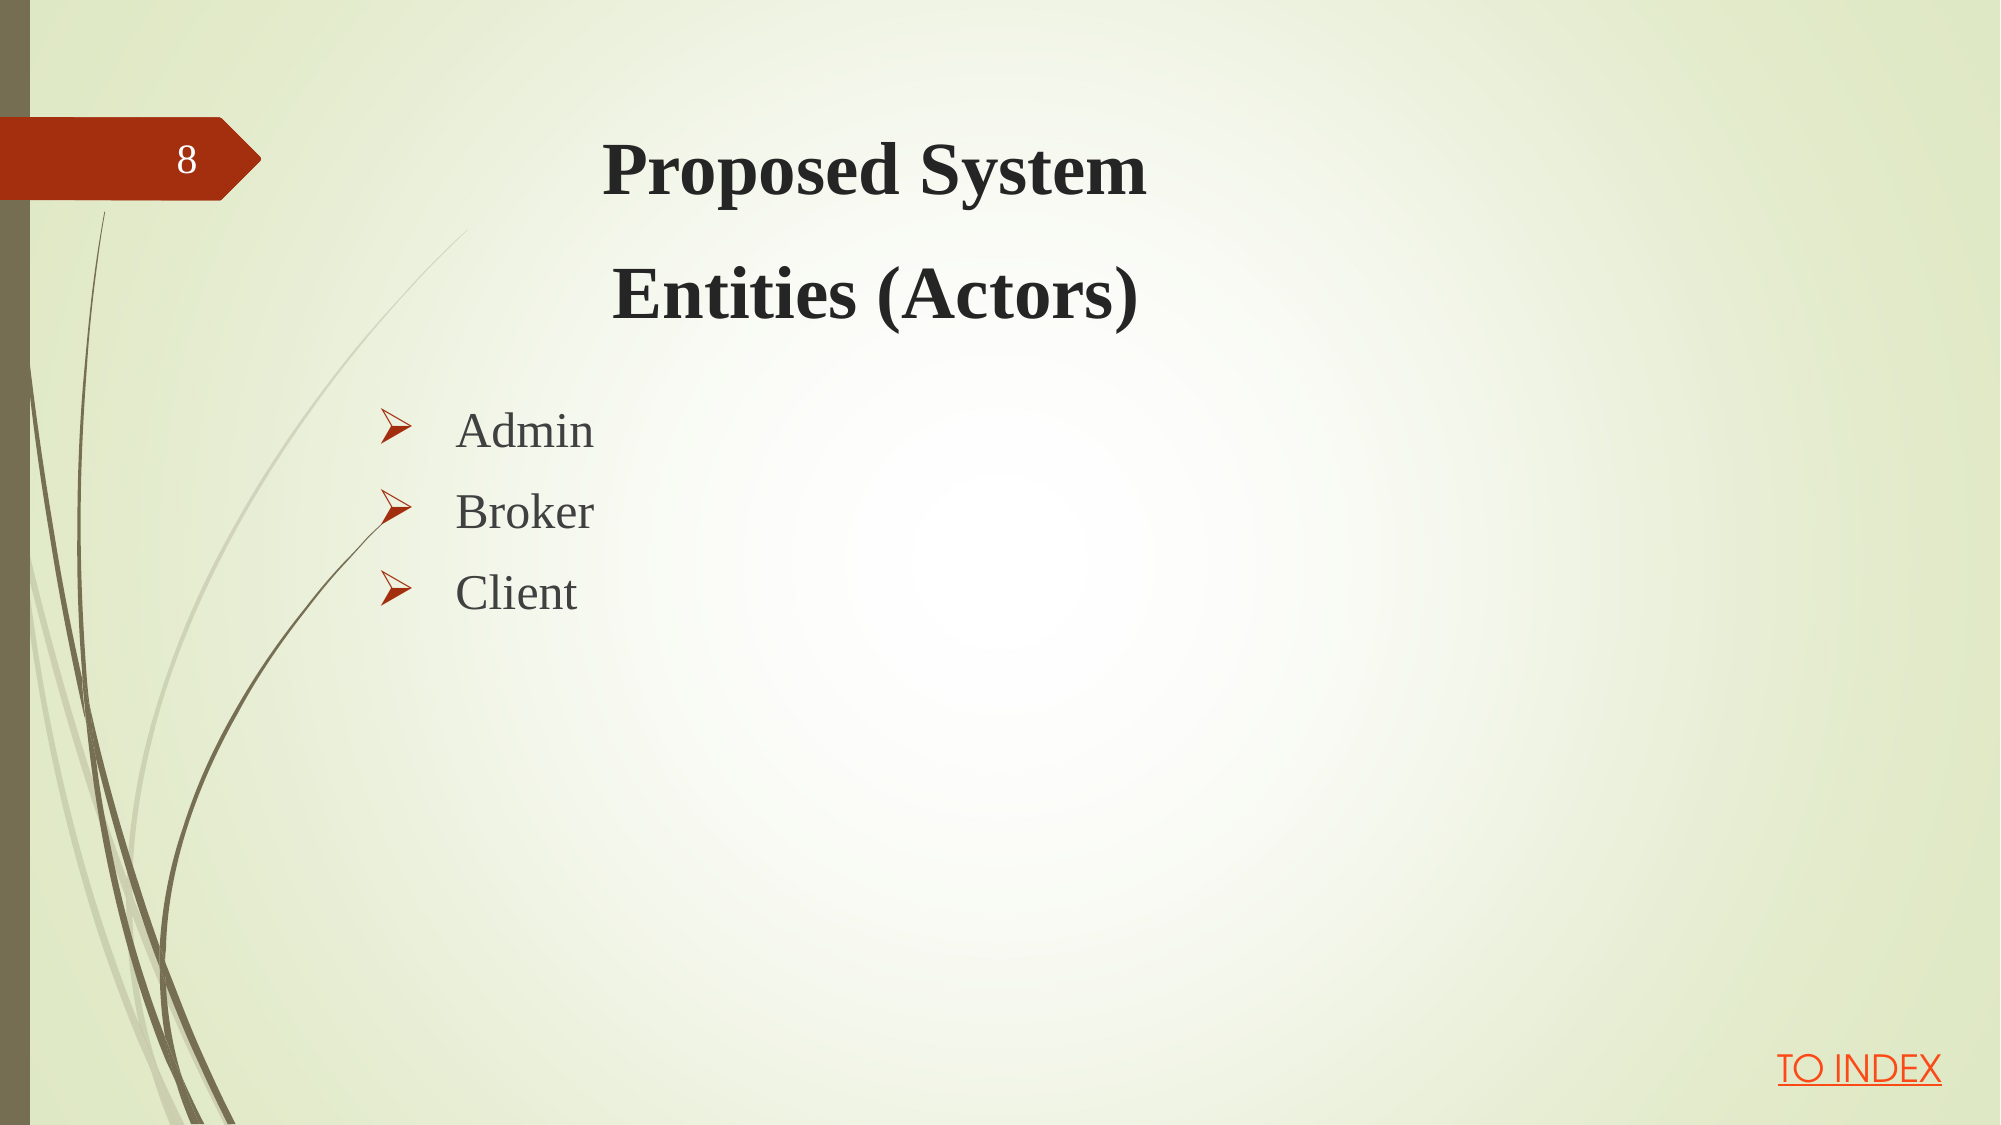

# Proposed System  Entities (Actors)

8
Admin
Broker
Client
TO INDEX